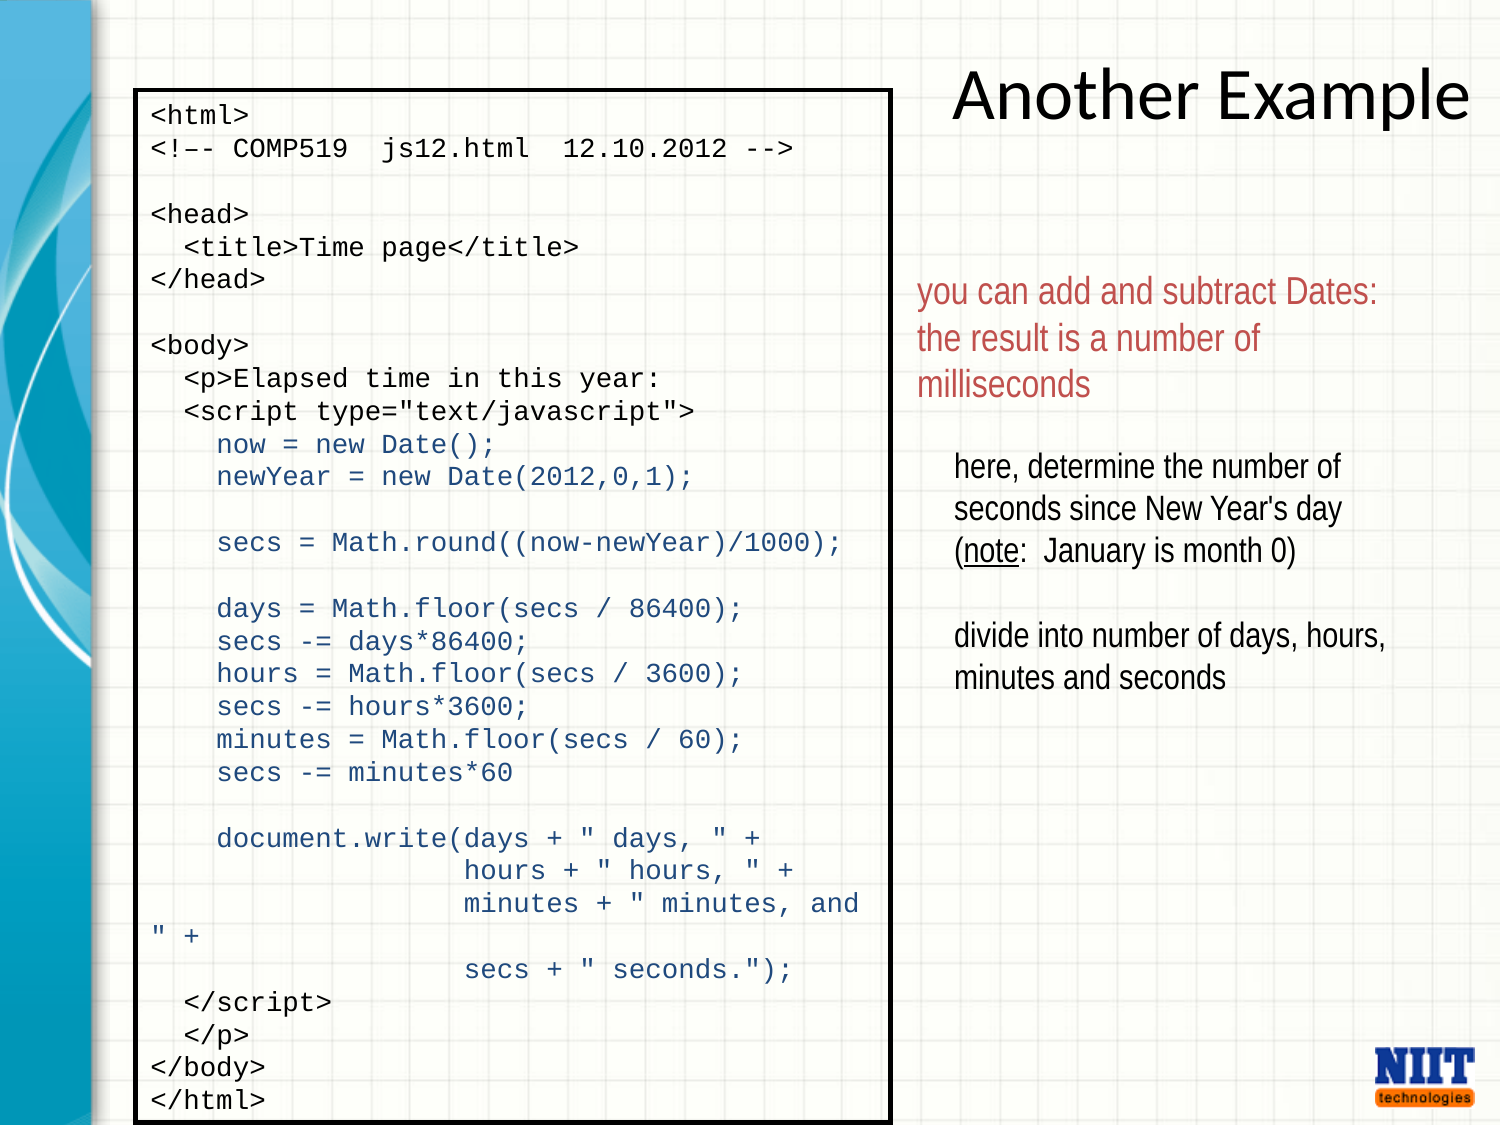

# Another Example
<html>
<!–- COMP519  js12.html  12.10.2012 -->

<head>
  <title>Time page</title>
</head>

<body>
  <p>Elapsed time in this year:
  <script type="text/javascript">
    now = new Date();
    newYear = new Date(2012,0,1);

    secs = Math.round((now-newYear)/1000);

    days = Math.floor(secs / 86400);
    secs -= days*86400;
    hours = Math.floor(secs / 3600);
    secs -= hours*3600;
    minutes = Math.floor(secs / 60);
    secs -= minutes*60

    document.write(days + " days, " +
                   hours + " hours, " +
                   minutes + " minutes, and " +
                   secs + " seconds.");
  </script>
  </p>
</body>
</html>
you can add and subtract Dates:
the result is a number of milliseconds

here, determine the number of seconds since New Year's day
(note:  January is month 0)

divide into number of days, hours, minutes and seconds